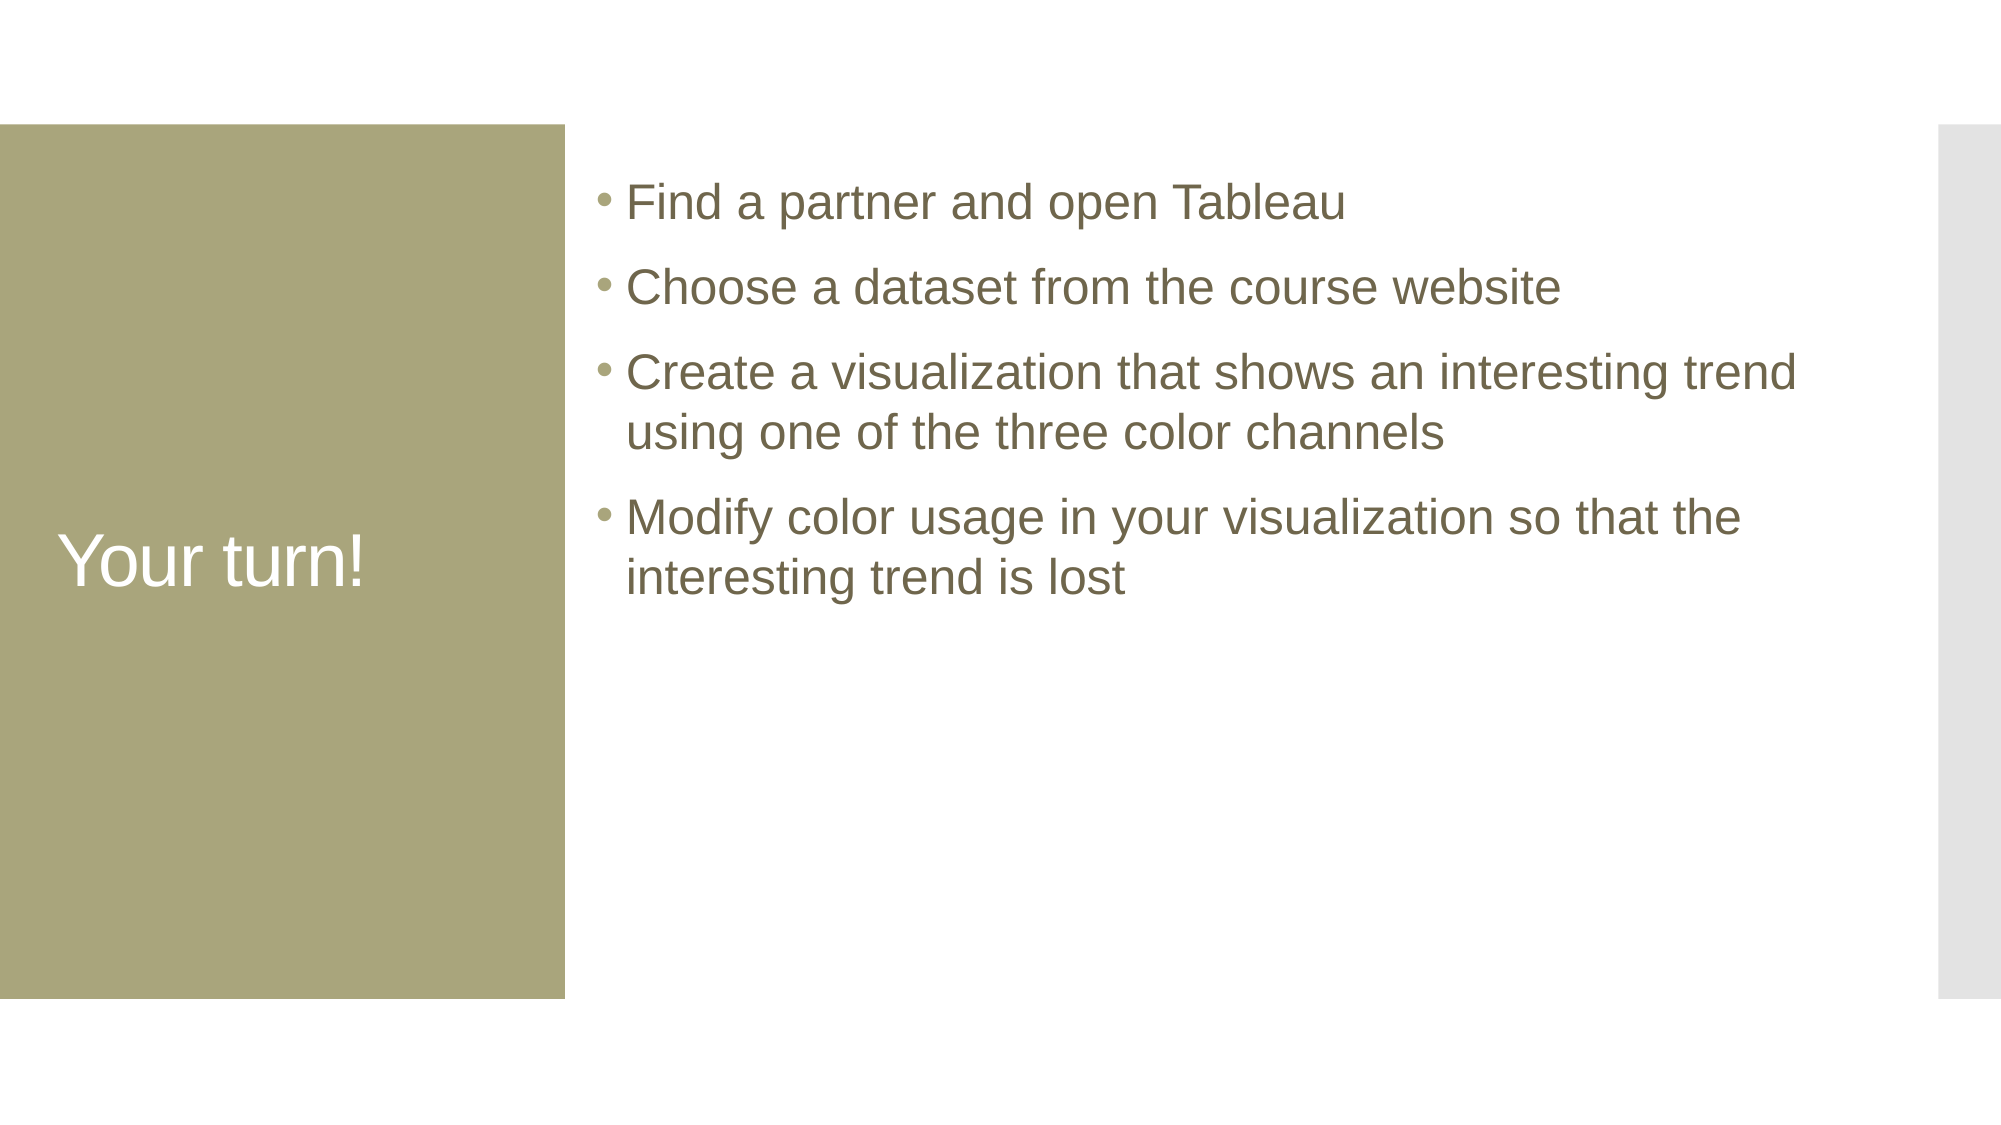

Find a partner and open Tableau
Choose a dataset from the course website
Create a visualization that shows an interesting trend using one of the three color channels
Modify color usage in your visualization so that the interesting trend is lost
Your turn!